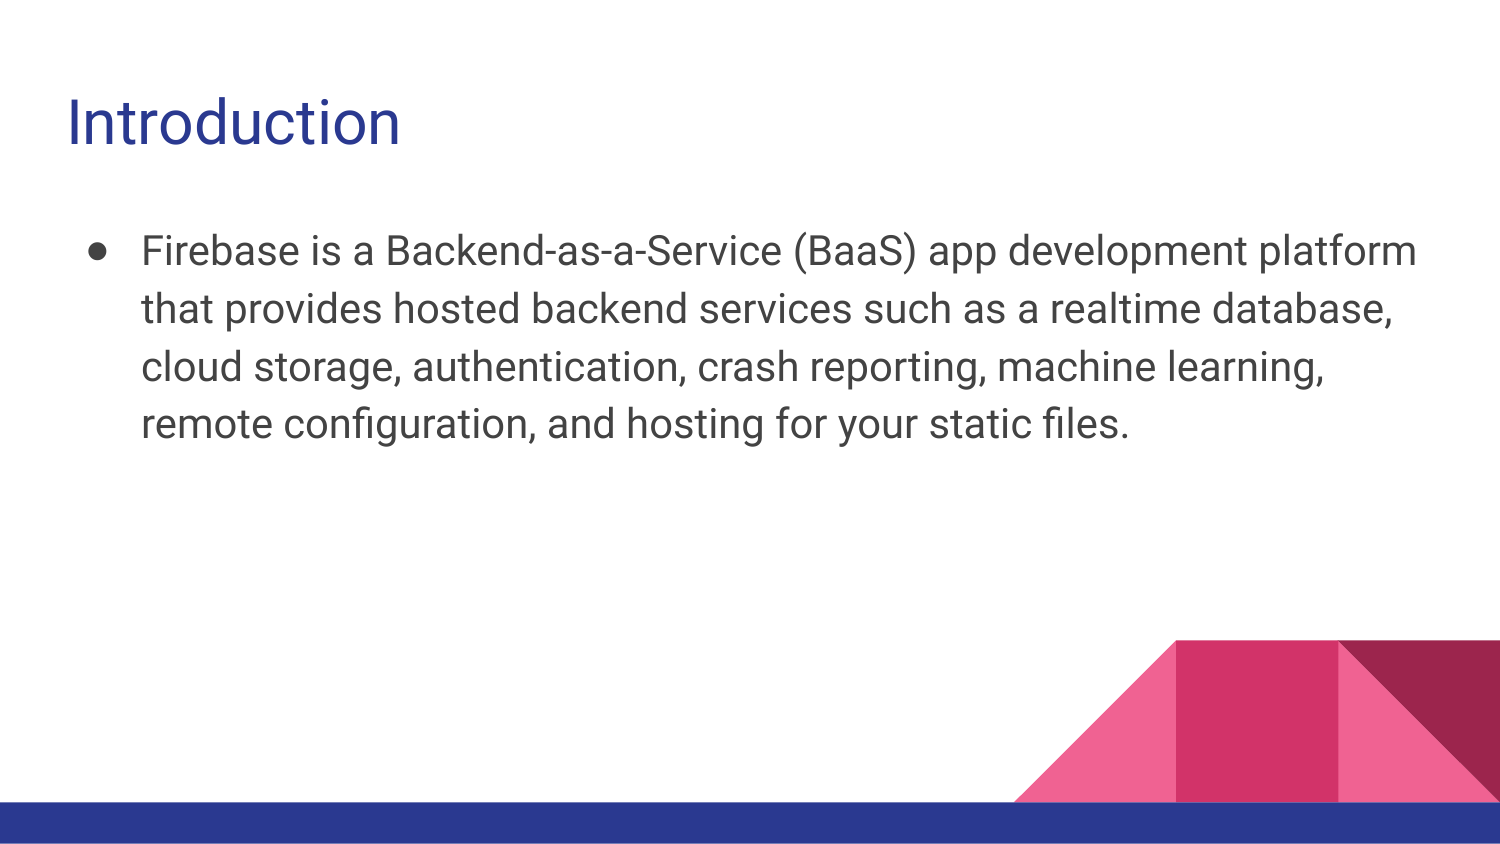

# Introduction
Firebase is a Backend-as-a-Service (BaaS) app development platform that provides hosted backend services such as a realtime database, cloud storage, authentication, crash reporting, machine learning, remote configuration, and hosting for your static files.